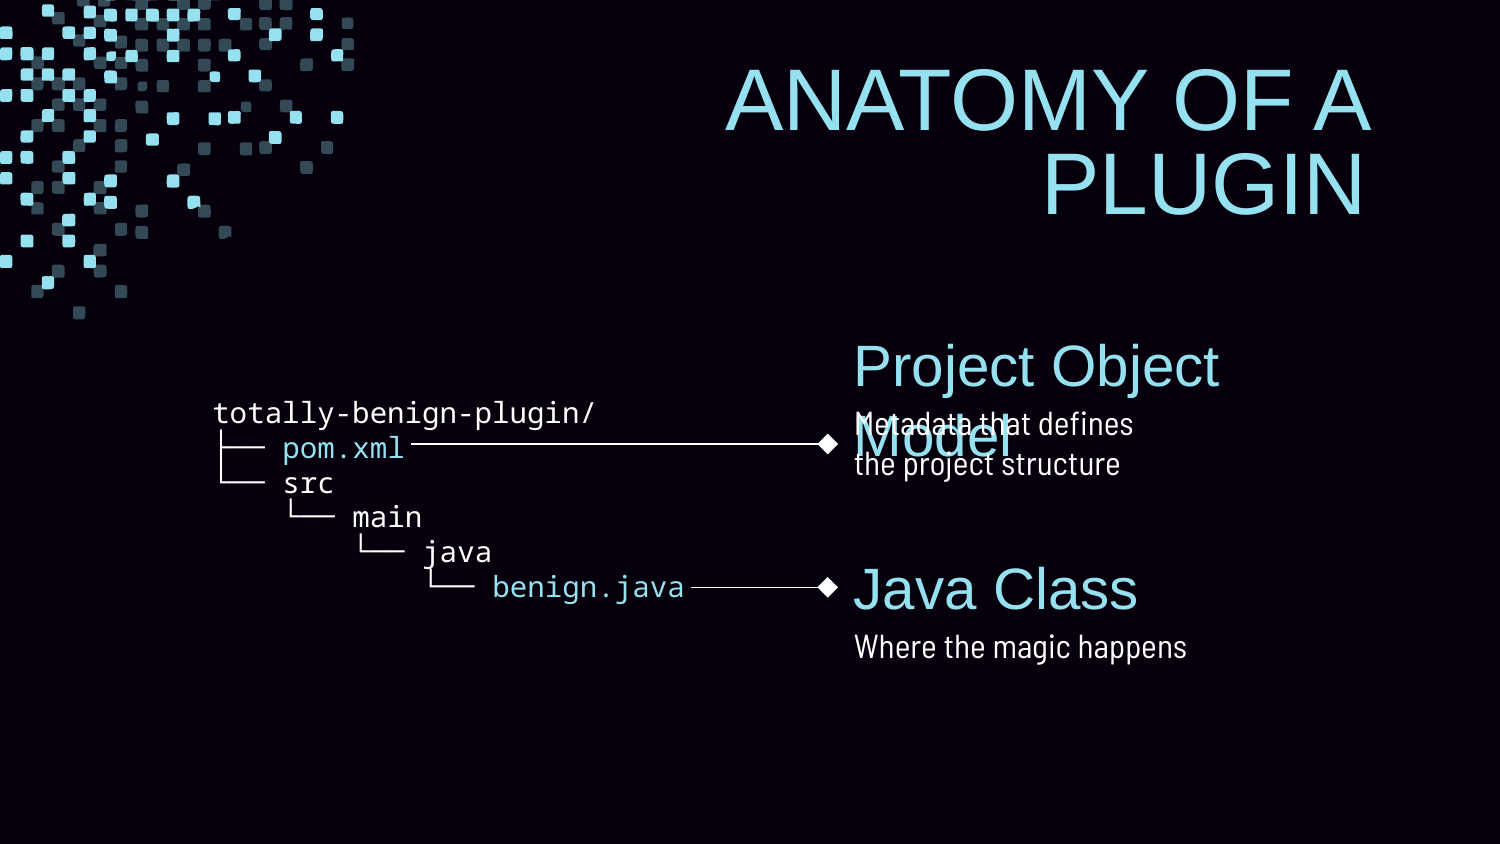

# ANATOMY OF A PLUGIN
Project Object Model
totally-benign-plugin/
├── pom.xml
└── src
    └── main
        └── java
            └── benign.java
Metadata that defines
the project structure
Java Class
Where the magic happens